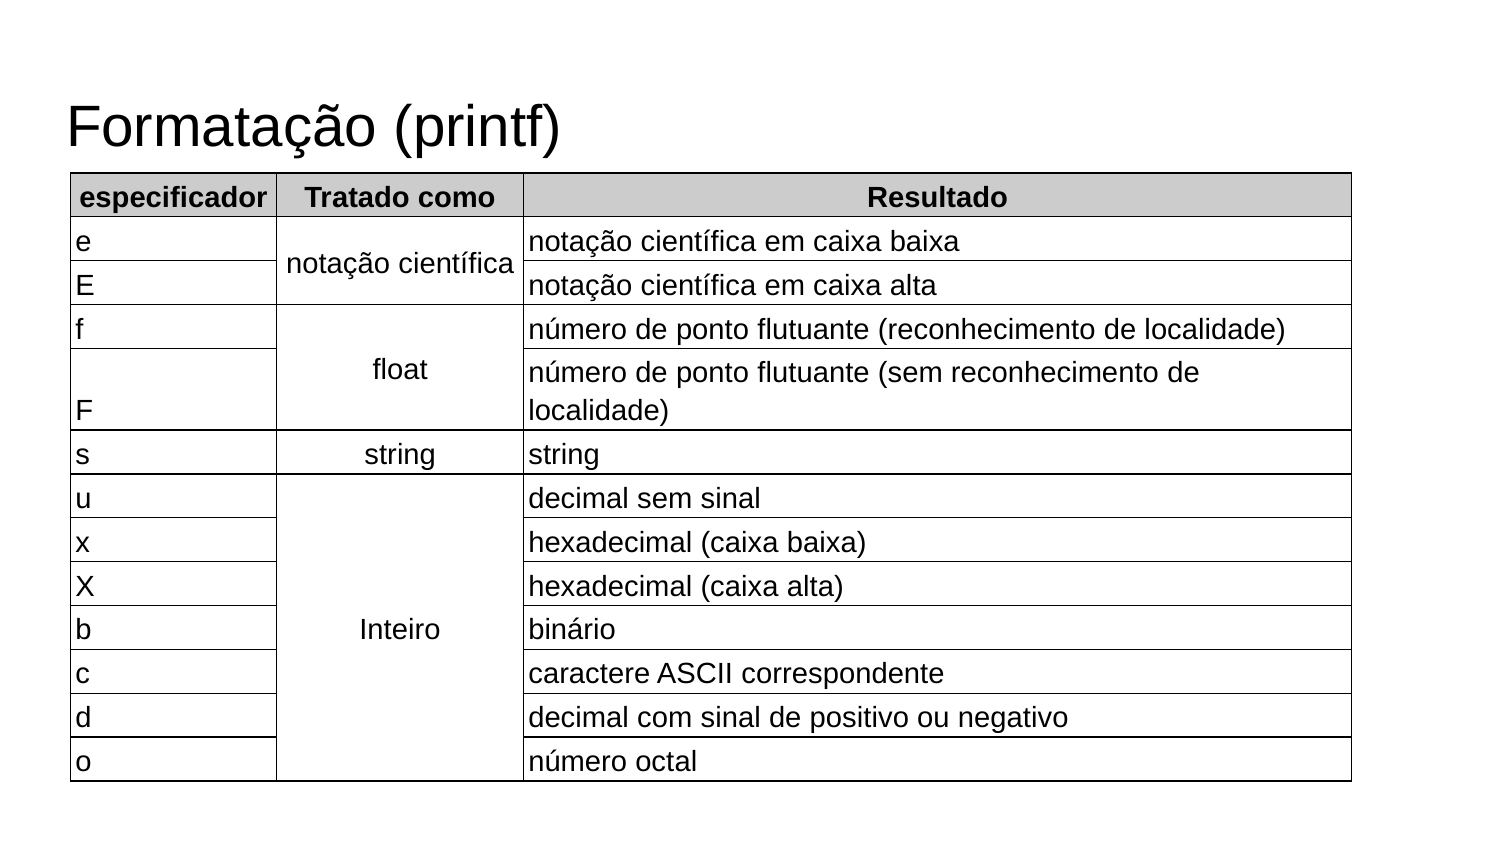

# Formatação (printf)
| especificador | Tratado como | Resultado |
| --- | --- | --- |
| e | notação científica | notação científica em caixa baixa |
| E |  | notação científica em caixa alta |
| f | float | número de ponto flutuante (reconhecimento de localidade) |
| F |  | número de ponto flutuante (sem reconhecimento de localidade) |
| s | string | string |
| u | Inteiro | decimal sem sinal |
| x |  | hexadecimal (caixa baixa) |
| X |  | hexadecimal (caixa alta) |
| b |  | binário |
| c |  | caractere ASCII correspondente |
| d |  | decimal com sinal de positivo ou negativo |
| o |  | número octal |